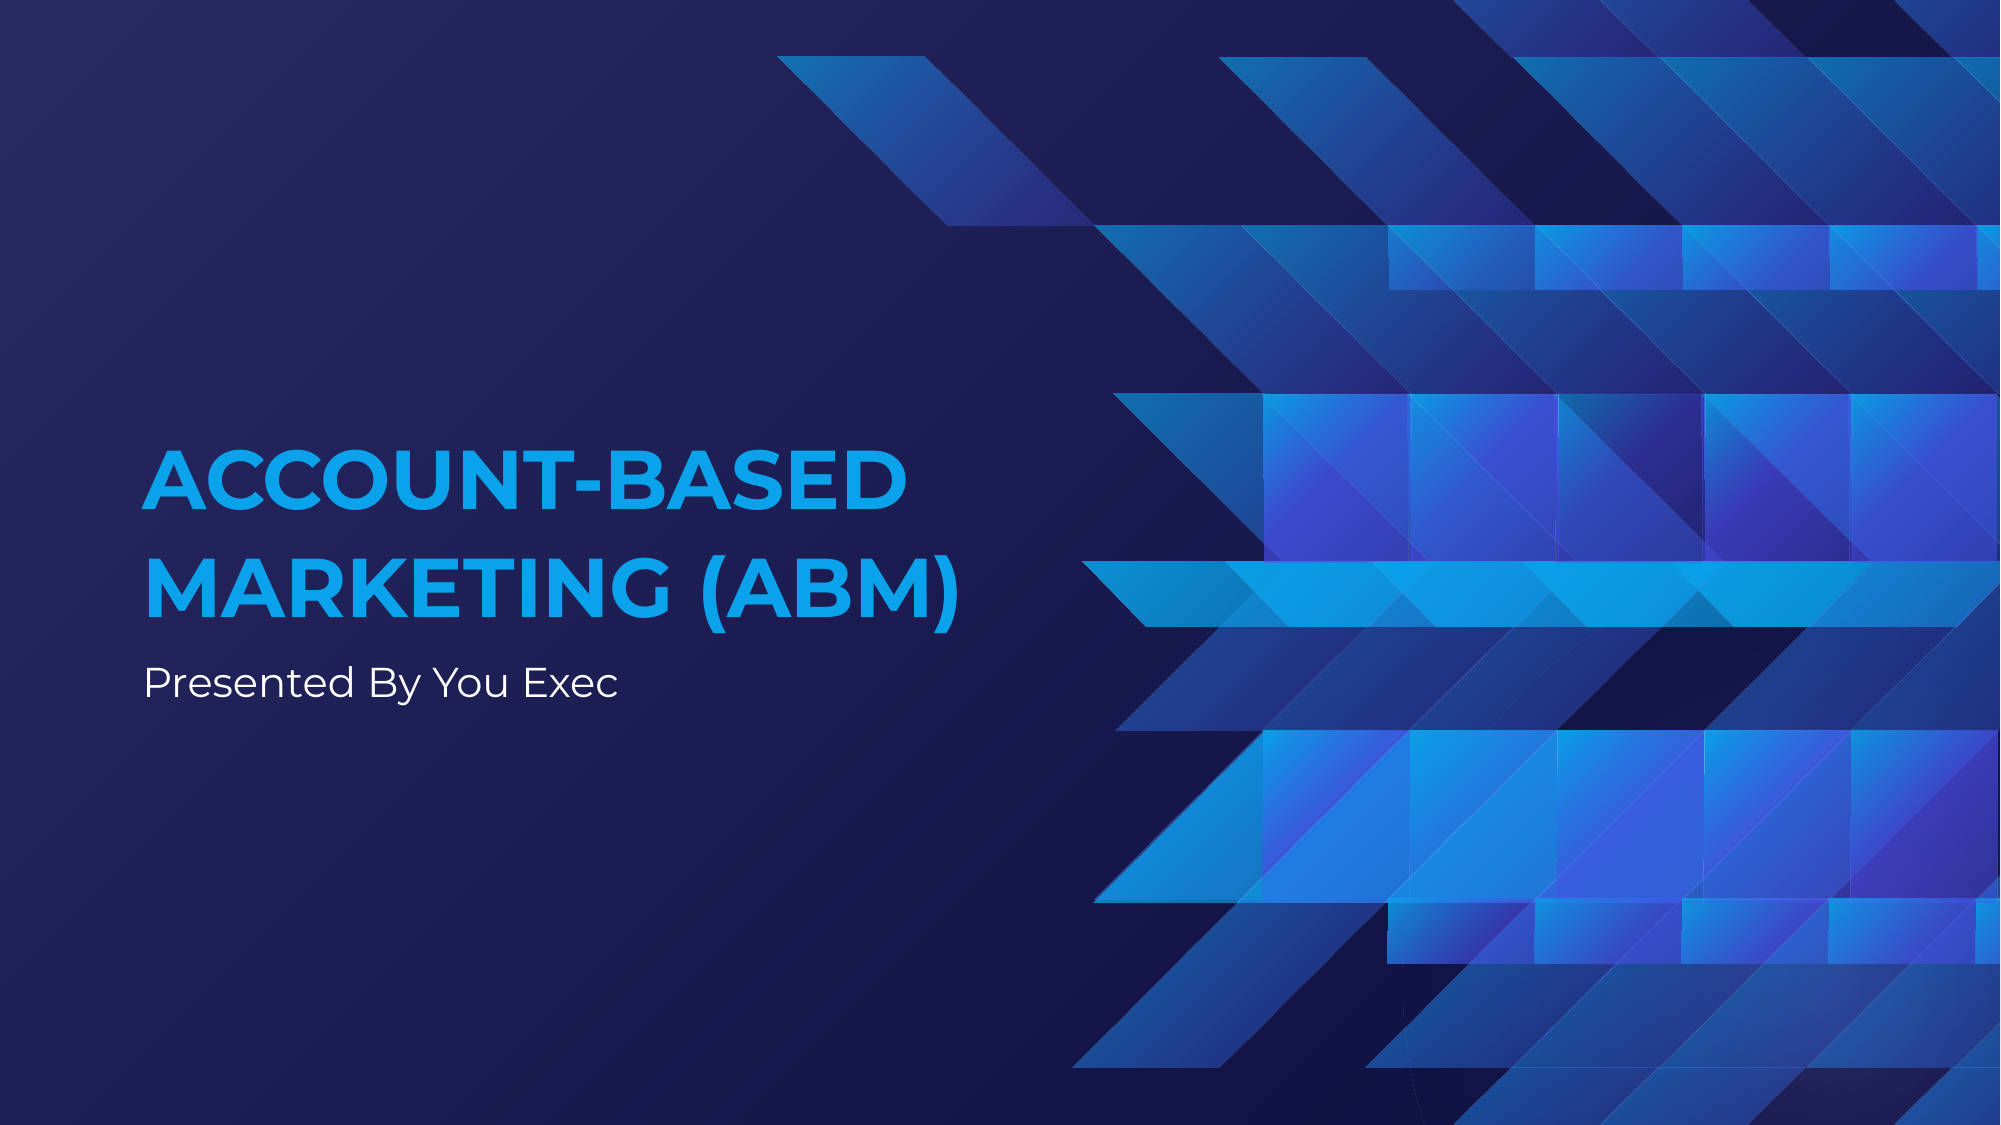

ACCOUNT-BASED MARKETING (ABM)

Presented By You Exec